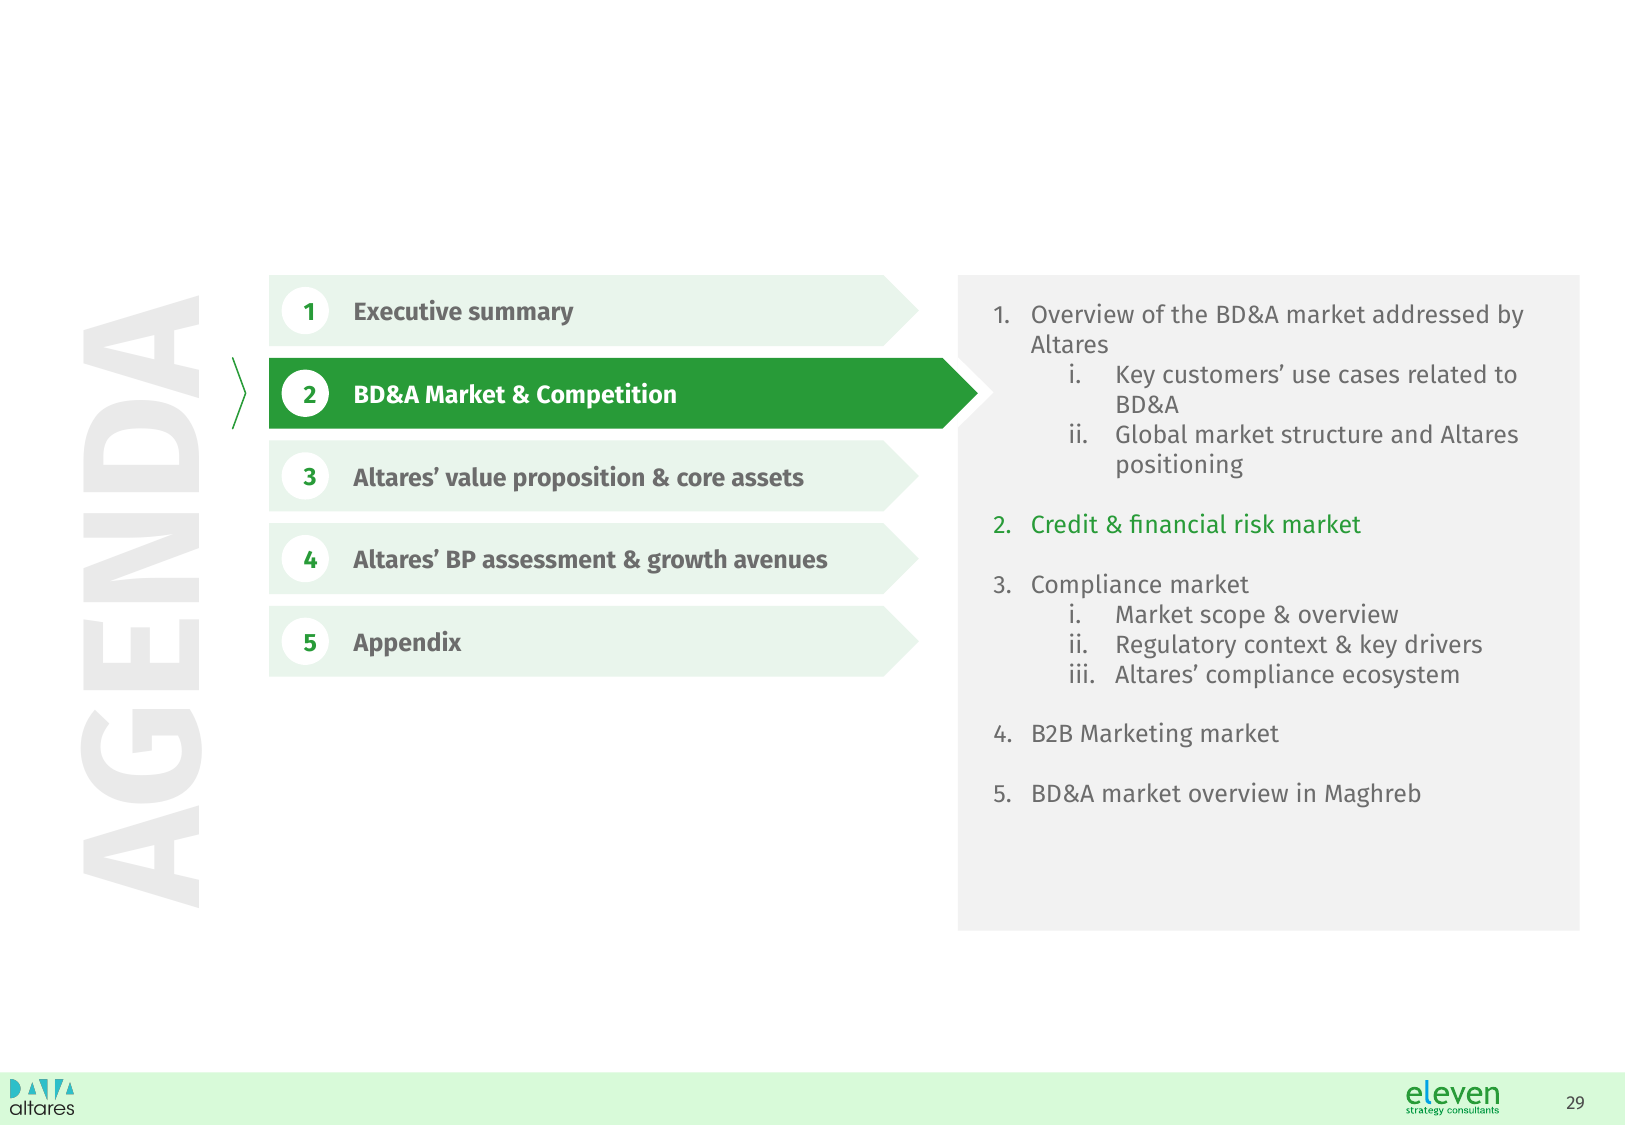

Executive summary
Overview of the BD&A market addressed by Altares
Key customers’ use cases related to BD&A
Global market structure and Altares positioning

Credit & financial risk market

Compliance market
Market scope & overview
Regulatory context & key drivers
Altares’ compliance ecosystem

B2B Marketing market

BD&A market overview in Maghreb
1

BD&A Market & Competition
2

Altares’ value proposition & core assets
3
AGENDA
Altares’ BP assessment & growth avenues
4
Appendix
5
Section 2